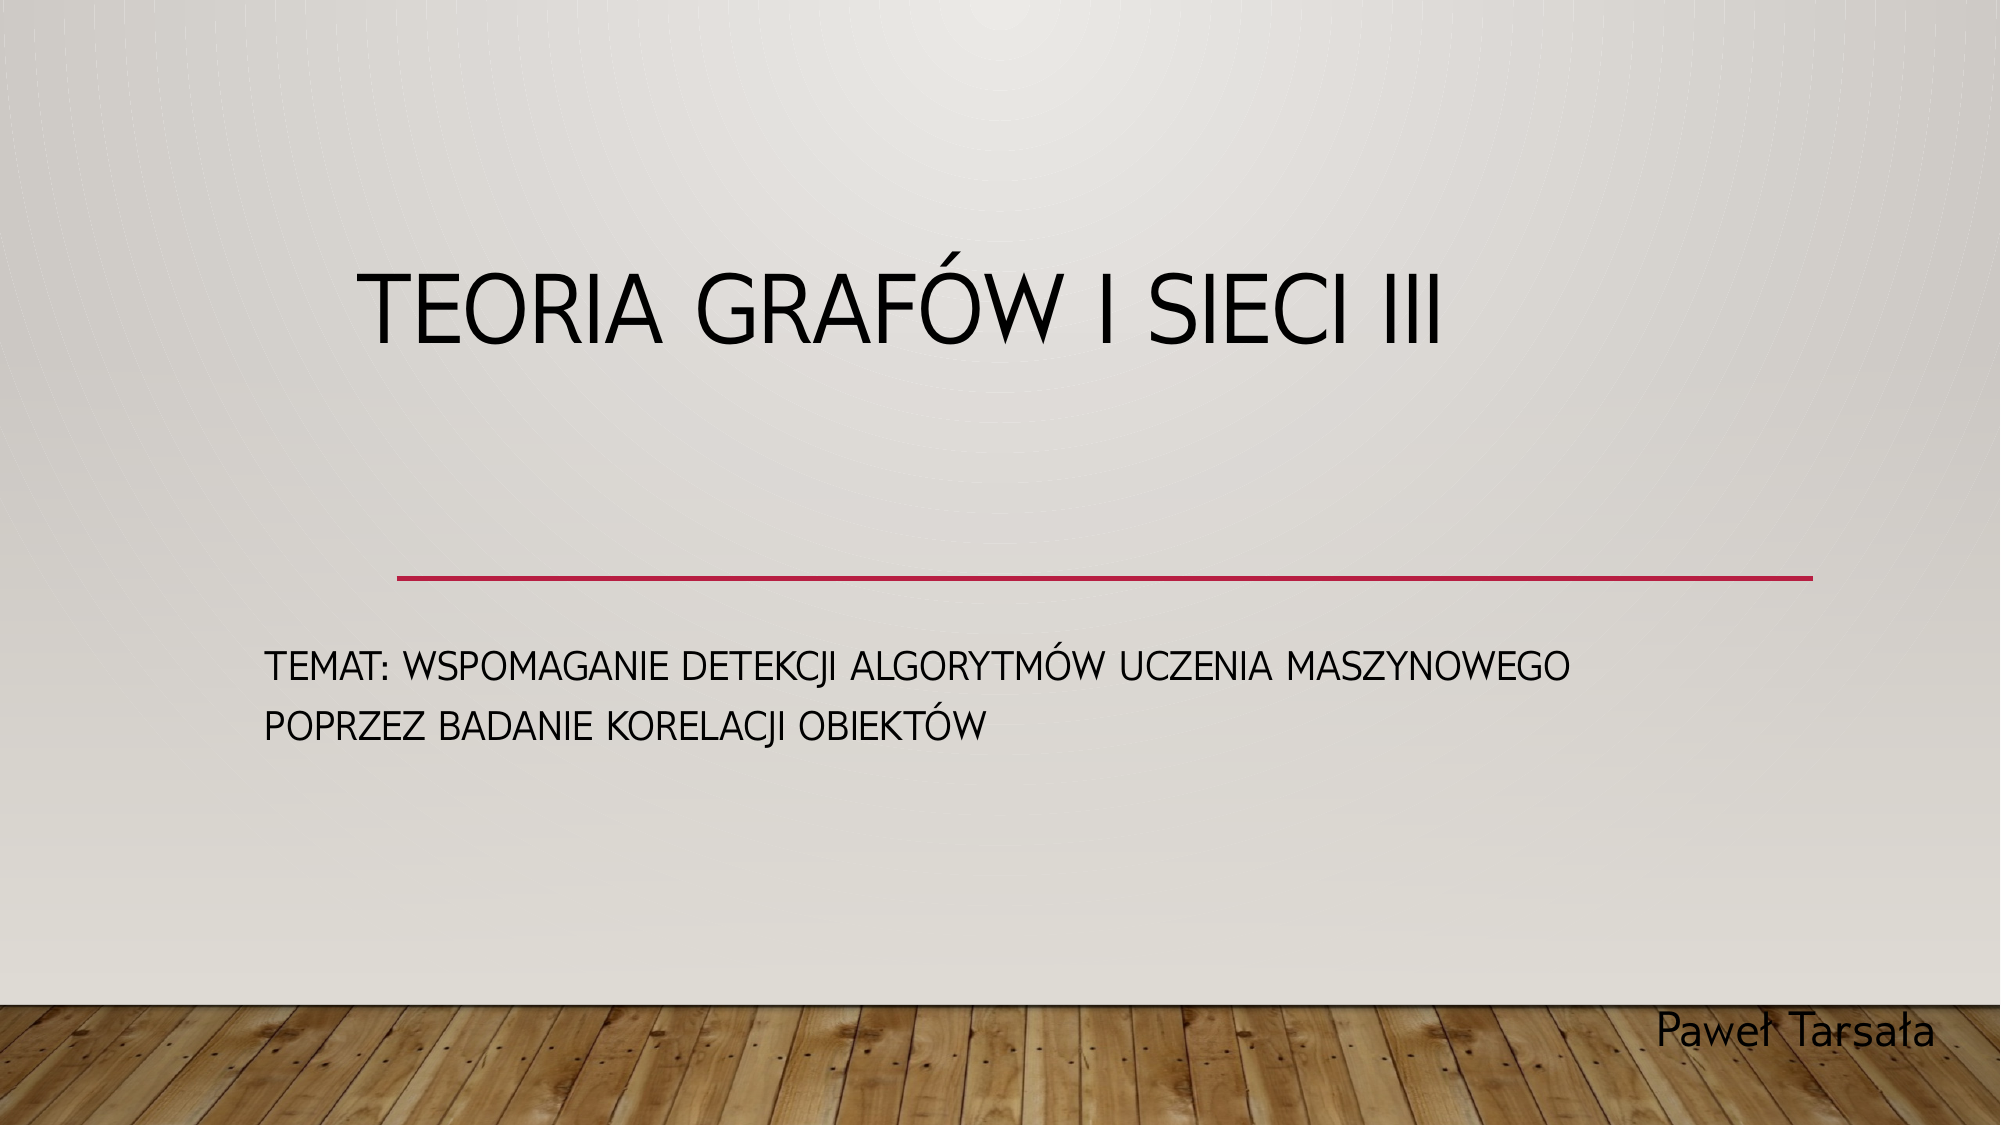

# Teoria Grafów i Sieci III
Temat: Wspomaganie detekcji algorytmów uczenia maszynowego poprzez badanie korelacji obiektów
Paweł Tarsała